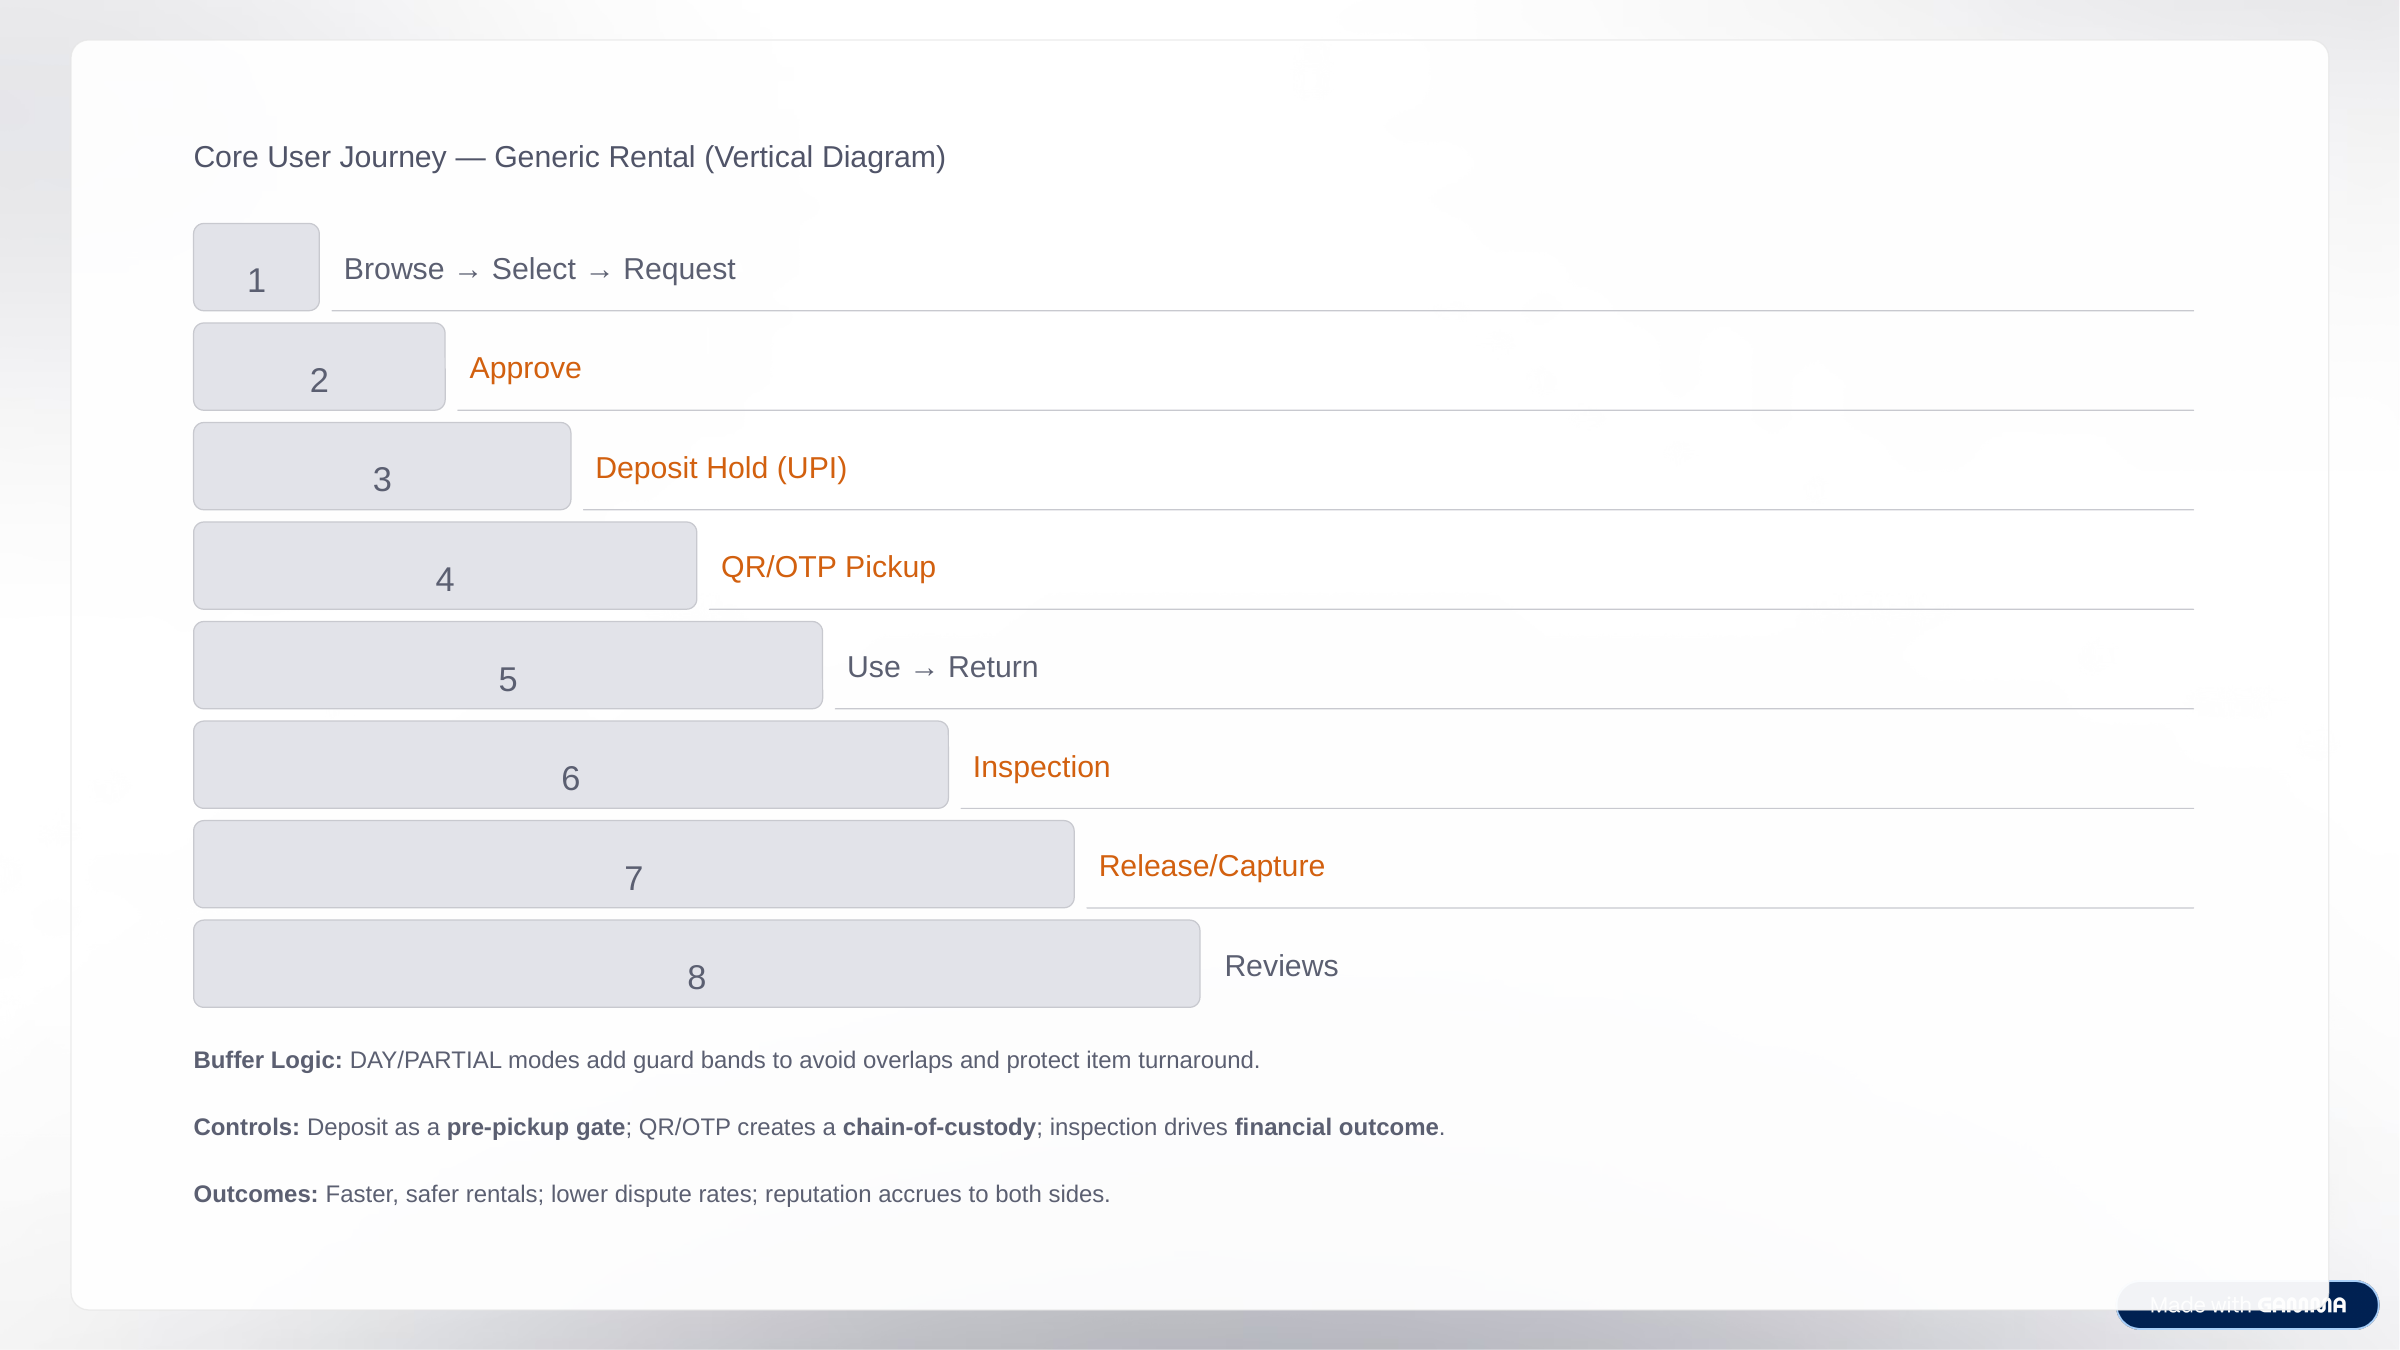

Core User Journey — Generic Rental (Vertical Diagram)

1
Browse → Select → Request

2
Approve

3
Deposit Hold (UPI)

4
QR/OTP Pickup

5
Use → Return

6
Inspection

7
Release/Capture

8
Reviews
Buffer Logic: DAY/PARTIAL modes add guard bands to avoid overlaps and protect item turnaround.
Controls: Deposit as a pre-pickup gate; QR/OTP creates a chain-of-custody; inspection drives financial outcome.
Outcomes: Faster, safer rentals; lower dispute rates; reputation accrues to both sides.